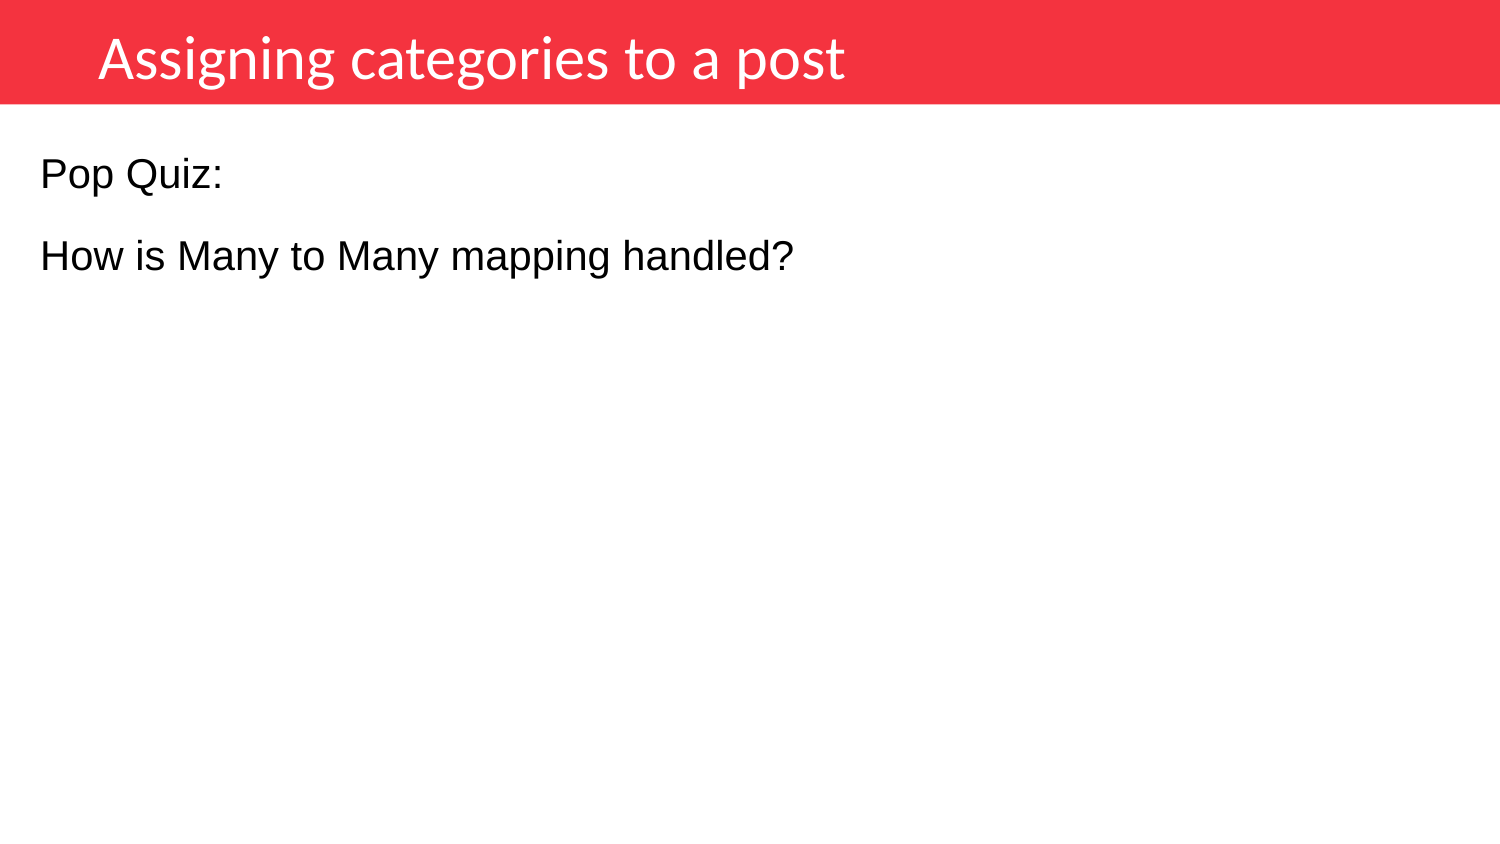

Assigning categories to a post

Pop Quiz:
How is Many to Many mapping handled?